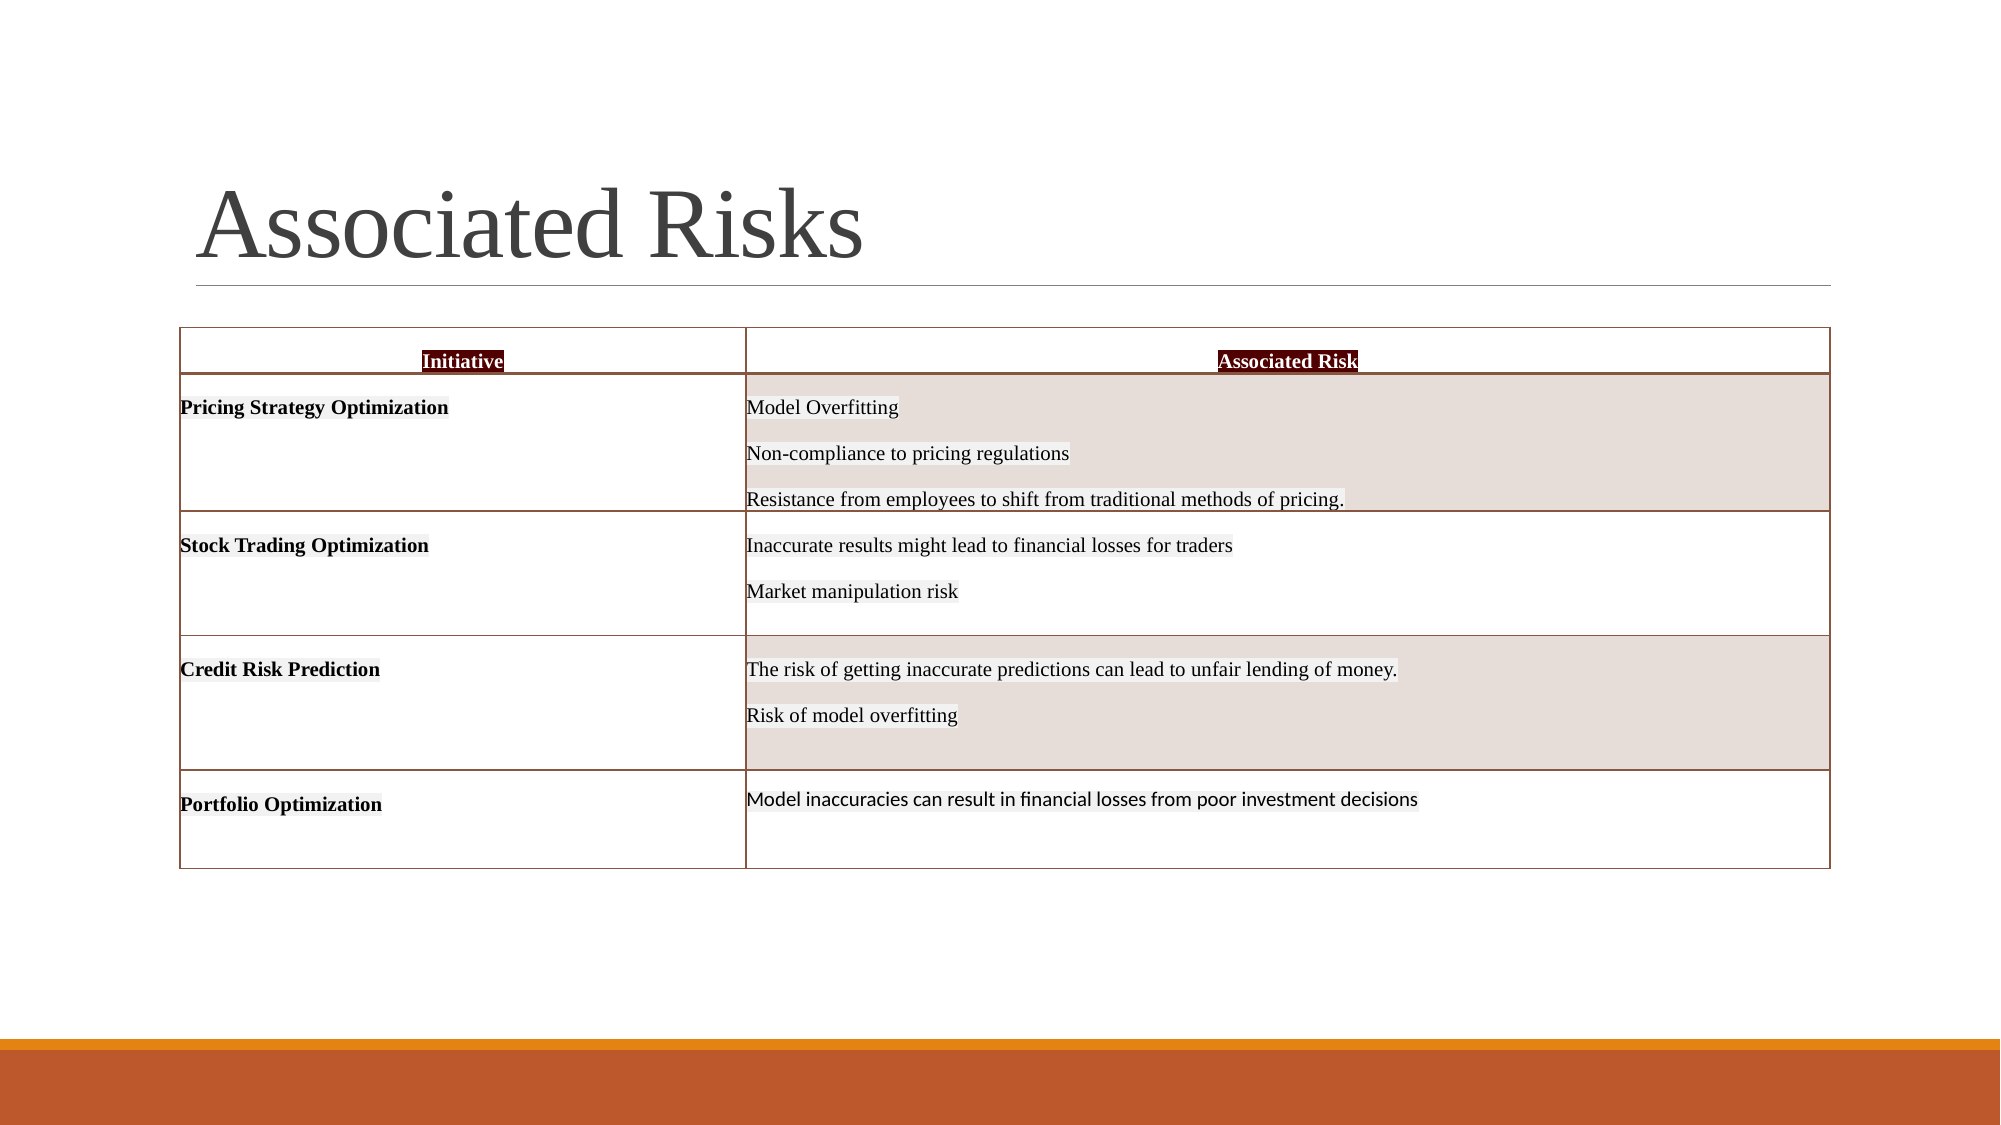

# Associated Risks
| Initiative | Associated Risk |
| --- | --- |
| Pricing Strategy Optimization | Model Overfitting Non-compliance to pricing regulations Resistance from employees to shift from traditional methods of pricing. |
| Stock Trading Optimization | Inaccurate results might lead to financial losses for traders Market manipulation risk |
| Credit Risk Prediction | The risk of getting inaccurate predictions can lead to unfair lending of money. Risk of model overfitting |
| Portfolio Optimization | Model inaccuracies can result in financial losses from poor investment decisions |